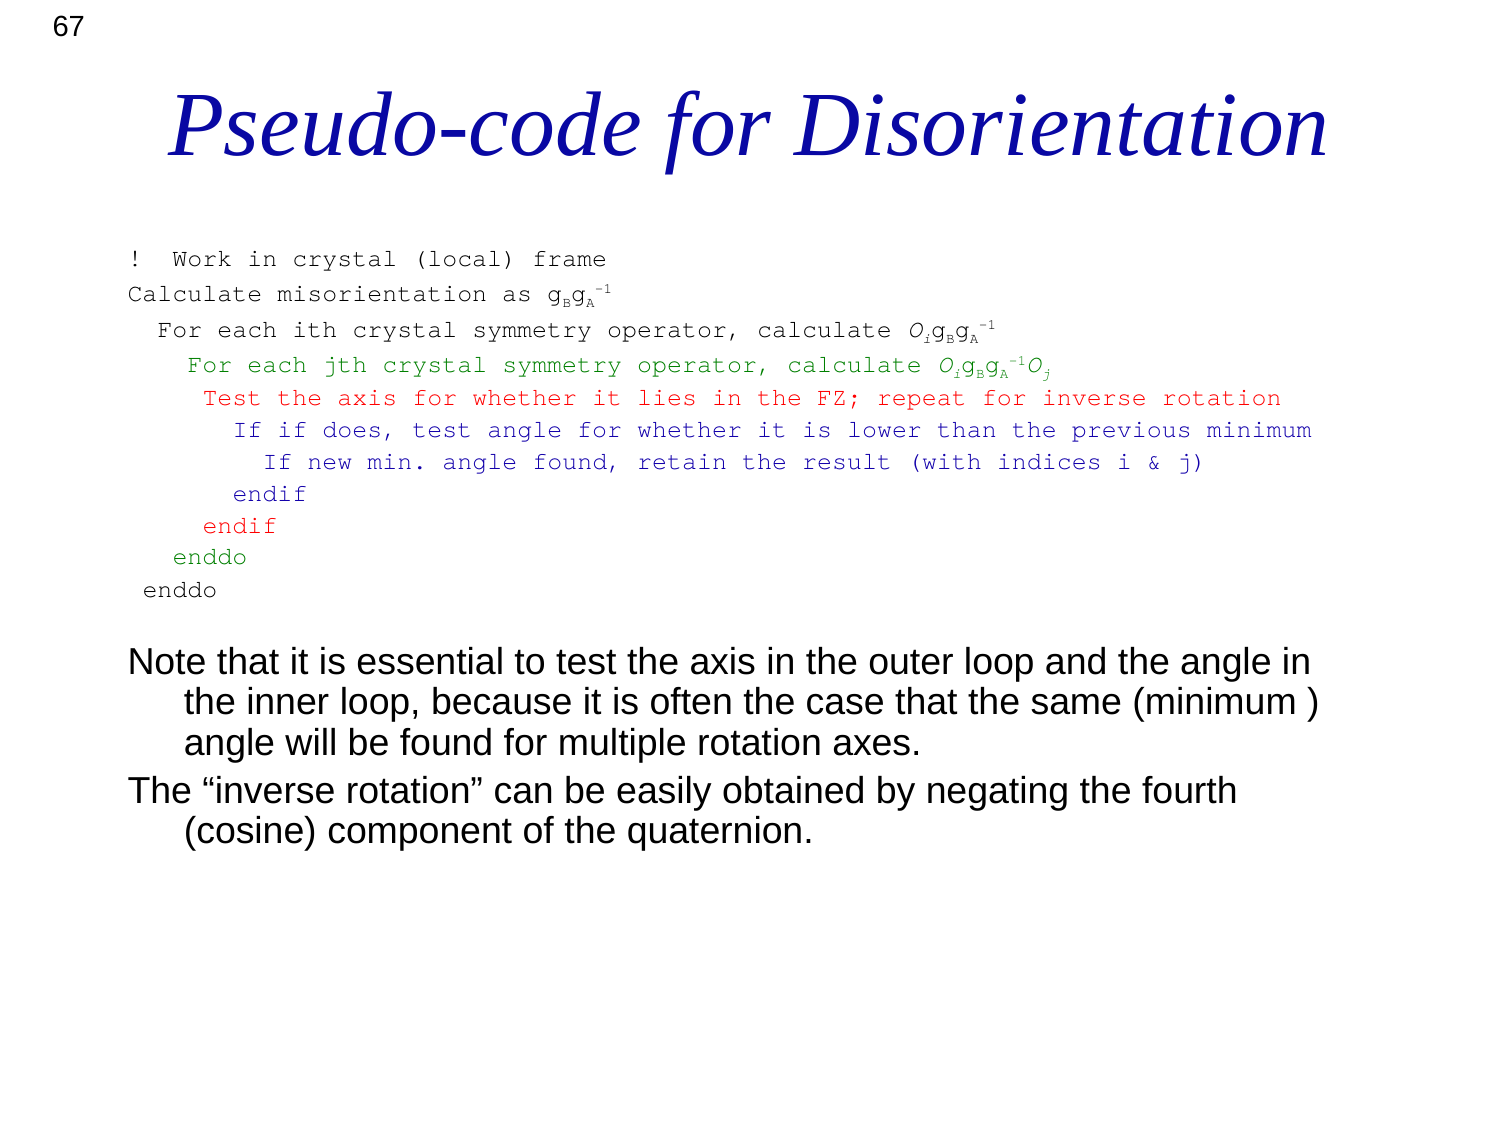

67
# Pseudo-code for Disorientation
!  Work in crystal (local) frame
Calculate misorientation as gBgA-1
  For each ith crystal symmetry operator, calculate OigBgA-1
    For each jth crystal symmetry operator, calculate OigBgA-1Oj
     Test the axis for whether it lies in the FZ; repeat for inverse rotation
       If if does, test angle for whether it is lower than the previous minimum
         If new min. angle found, retain the result (with indices i & j)
       endif
     endif
   enddo
 enddo

Note that it is essential to test the axis in the outer loop and the angle in the inner loop, because it is often the case that the same (minimum ) angle will be found for multiple rotation axes.
The “inverse rotation” can be easily obtained by negating the fourth (cosine) component of the quaternion.